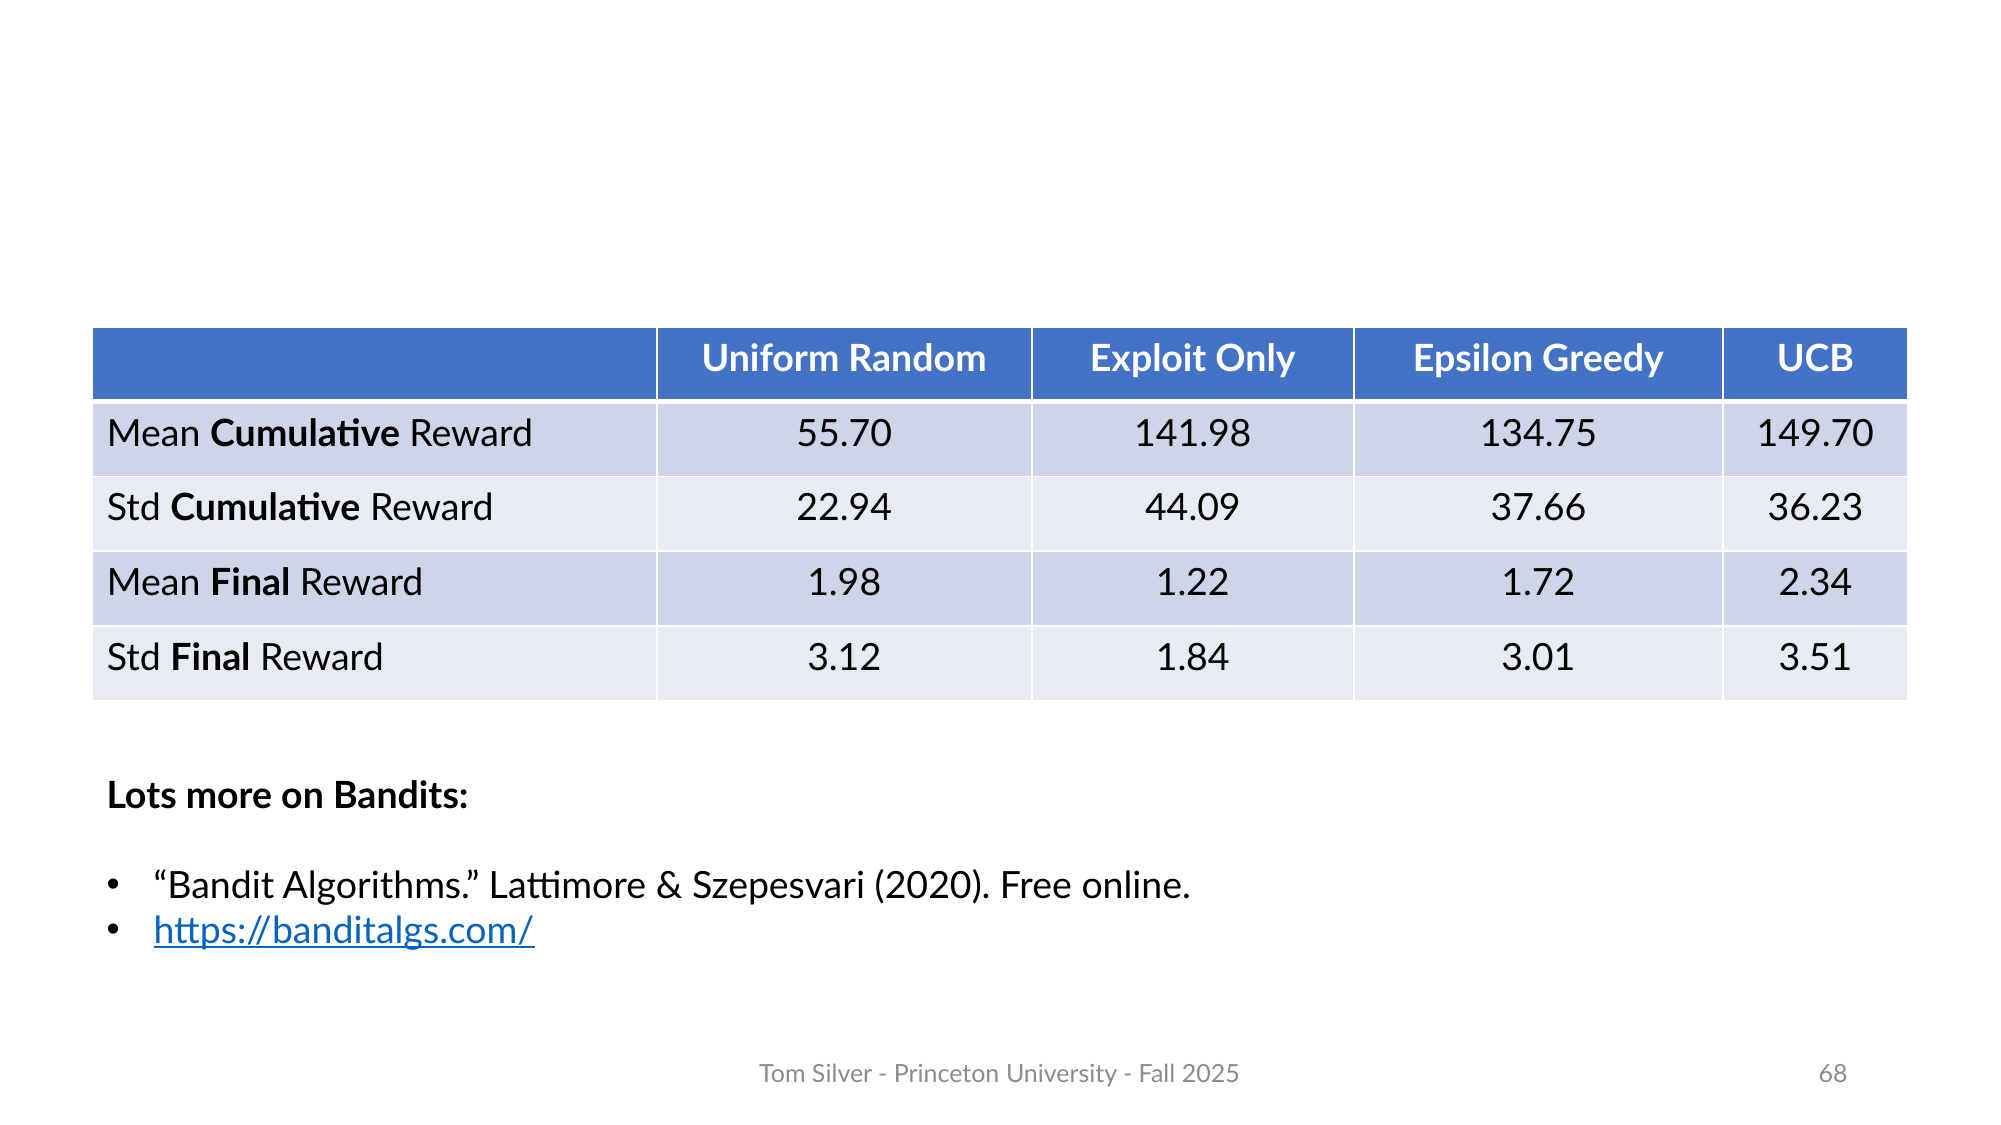

|  | Uniform Random | Exploit Only | Epsilon Greedy | UCB |
| --- | --- | --- | --- | --- |
| Mean Cumulative Reward | 55.70 | 141.98 | 134.75 | 149.70 |
| Std Cumulative Reward | 22.94 | 44.09 | 37.66 | 36.23 |
| Mean Final Reward | 1.98 | 1.22 | 1.72 | 2.34 |
| Std Final Reward | 3.12 | 1.84 | 3.01 | 3.51 |
Lots more on Bandits:

“Bandit Algorithms.” Lattimore & Szepesvari (2020). Free online.
https://banditalgs.com/
Tom Silver - Princeton University - Fall 2025
68